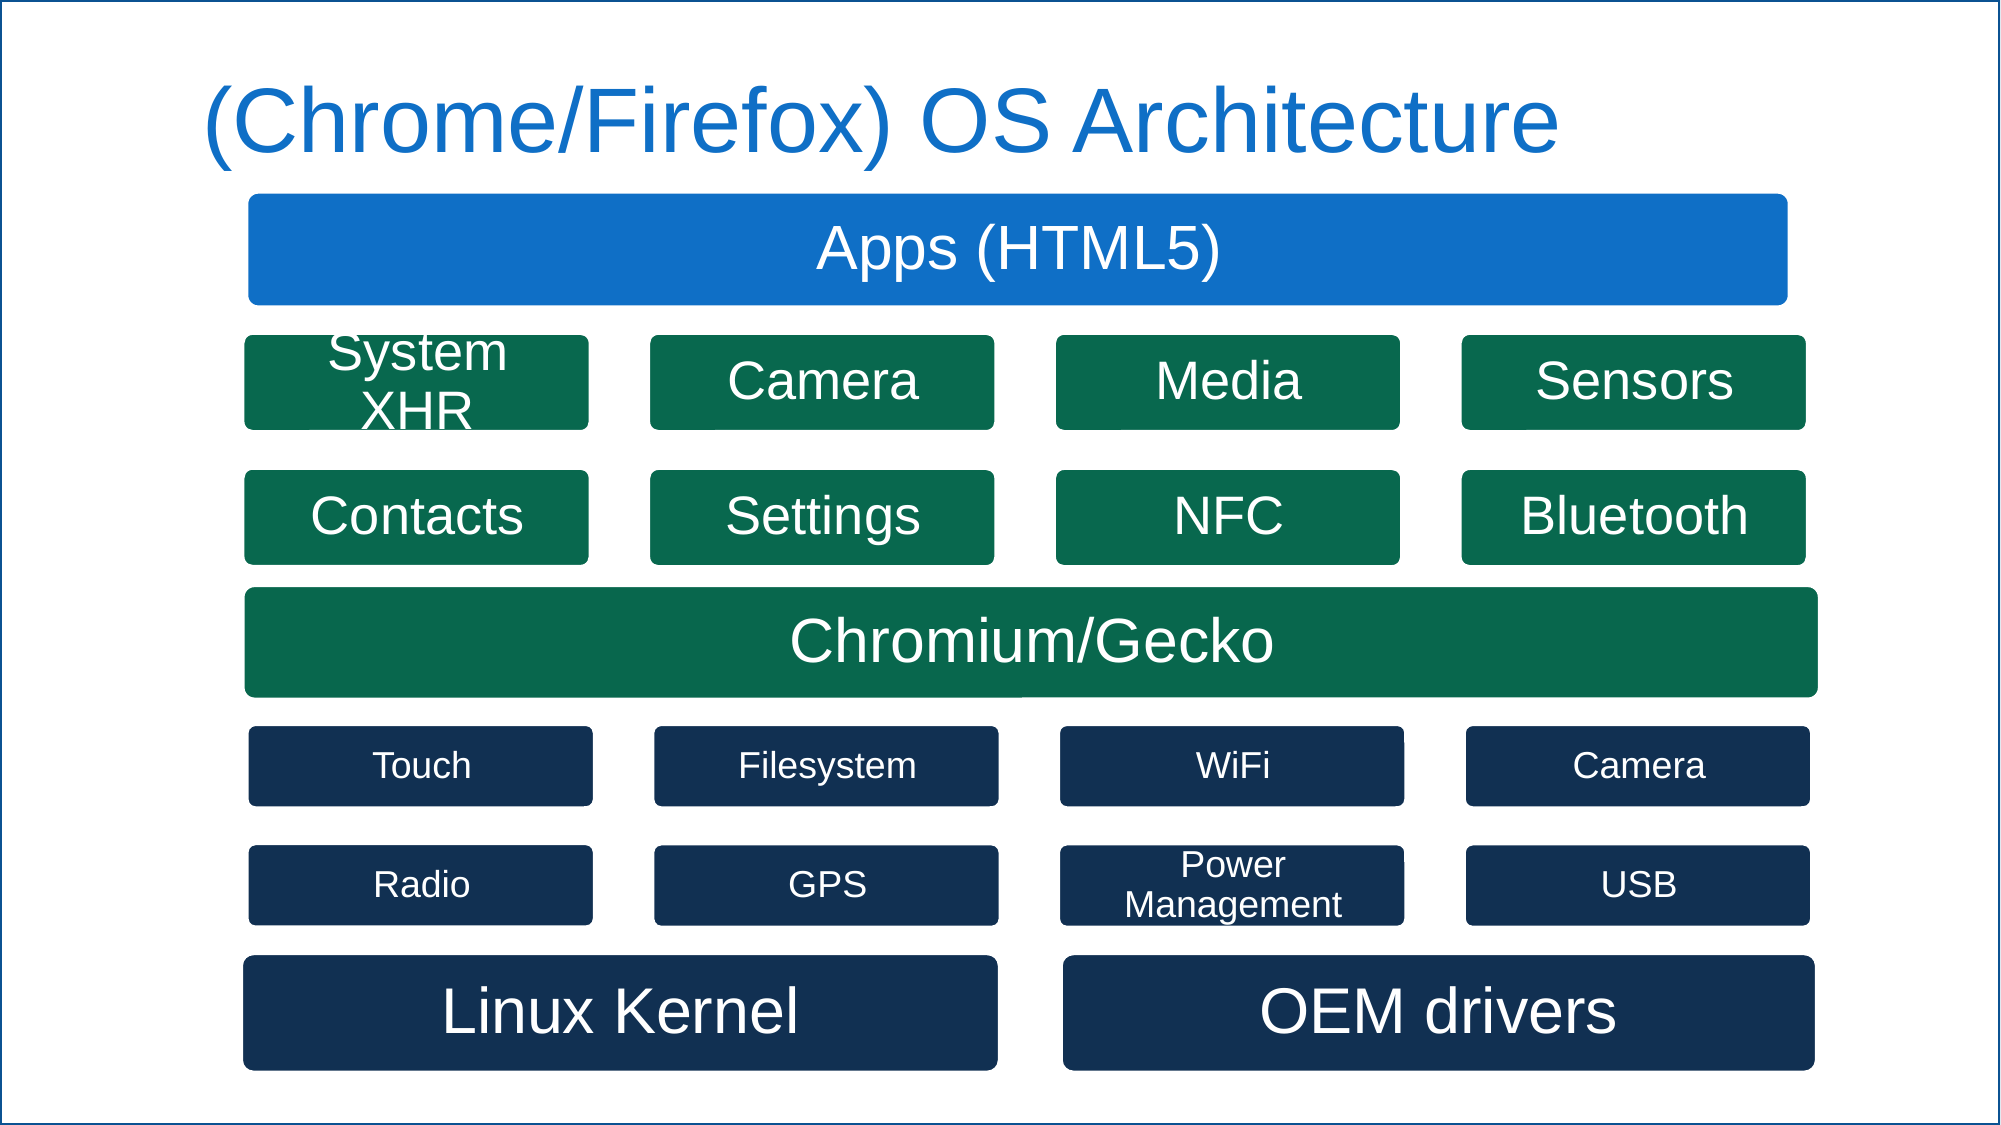

# (Chrome/Firefox) OS Architecture
Apps (HTML5)
Contacts
System XHR
Settings
Camera
NFC
Media
Bluetooth
Sensors
Chromium/Gecko
Radio
Touch
GPS
Filesystem
Power Management
WiFi
USB
Camera
Linux Kernel
OEM drivers